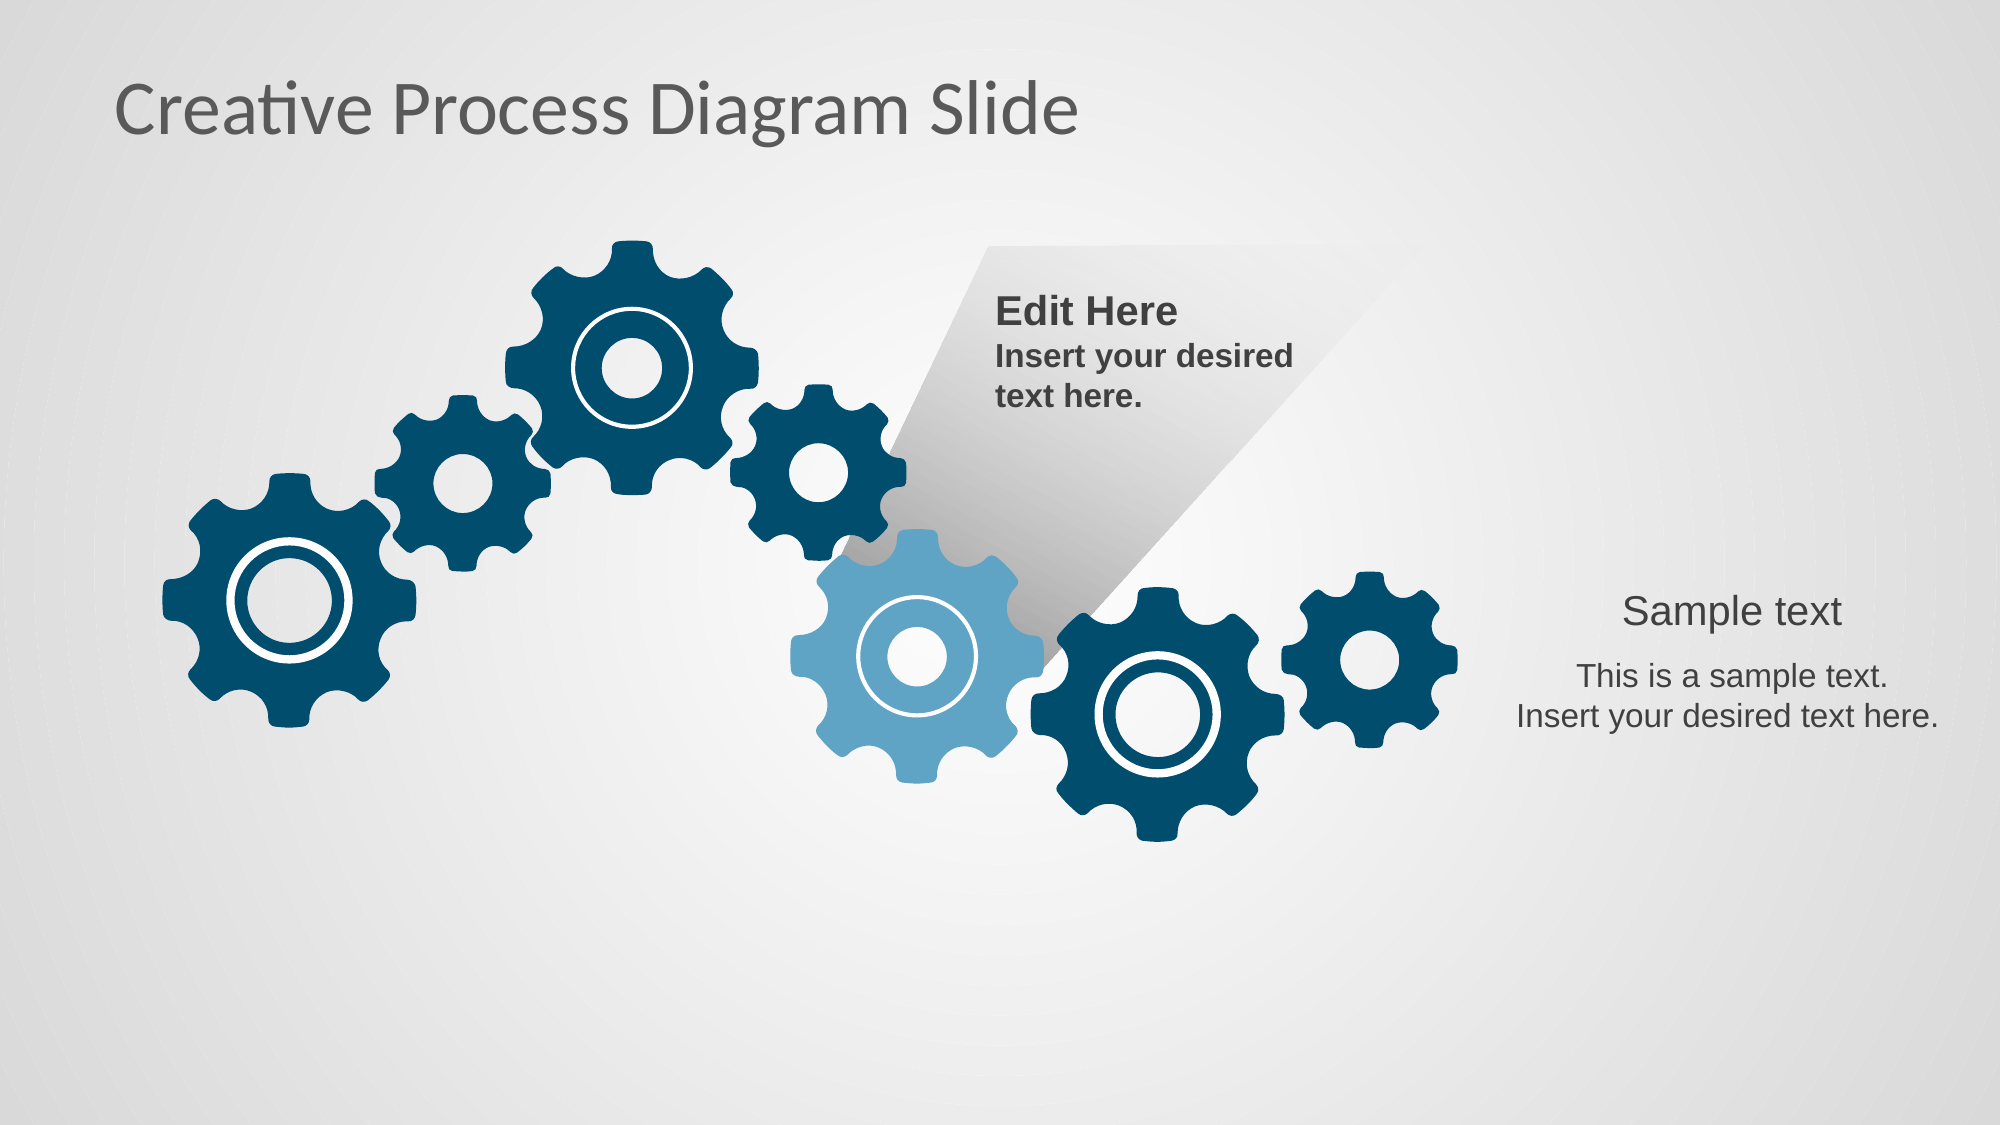

# Creative Process Diagram Slide

Edit Here
Insert your desired
text here.

Sample text
This is a sample text.
Insert your desired text here.